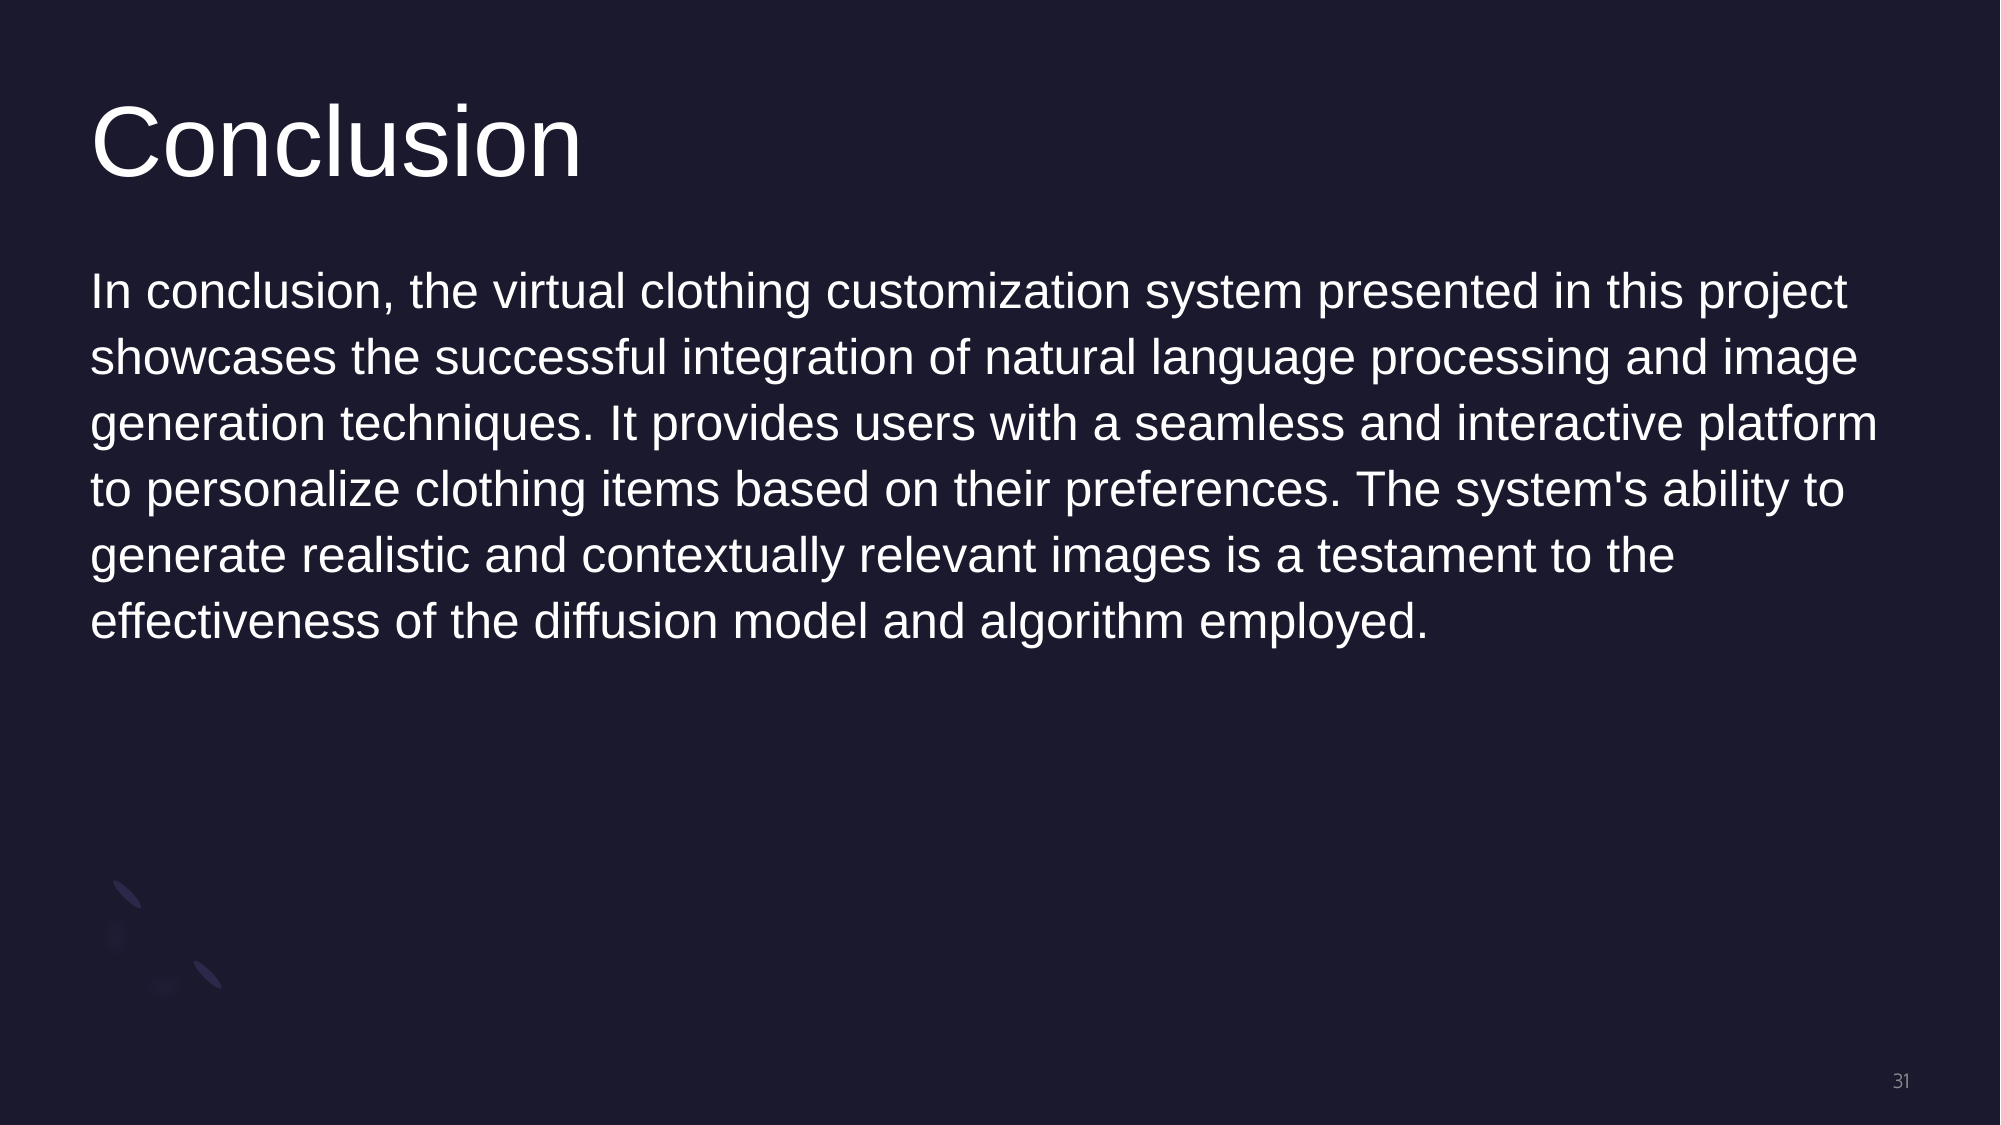

# Conclusion
In conclusion, the virtual clothing customization system presented in this project showcases the successful integration of natural language processing and image generation techniques. It provides users with a seamless and interactive platform to personalize clothing items based on their preferences. The system's ability to generate realistic and contextually relevant images is a testament to the effectiveness of the diffusion model and algorithm employed.
31